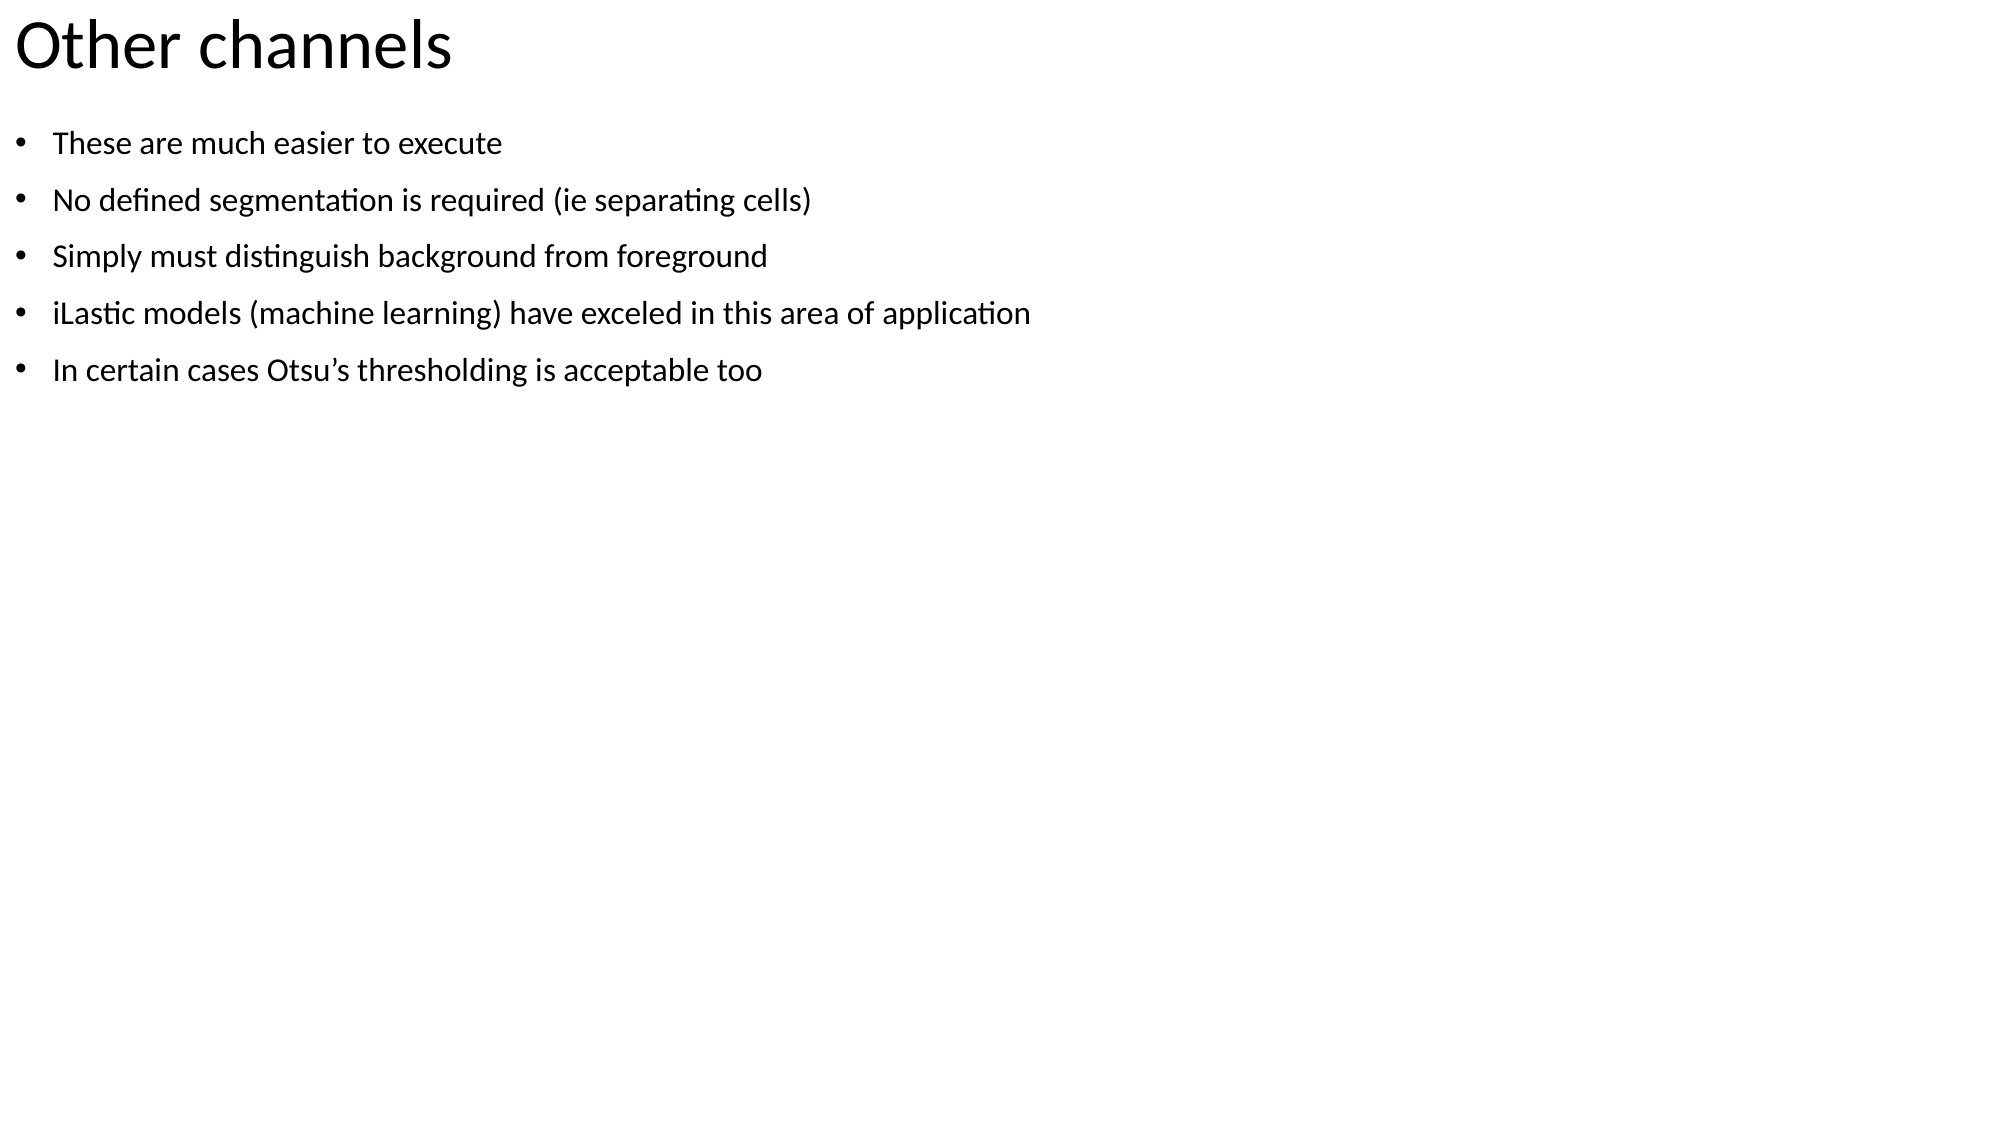

# Other channels
These are much easier to execute
No defined segmentation is required (ie separating cells)
Simply must distinguish background from foreground
iLastic models (machine learning) have exceled in this area of application
In certain cases Otsu’s thresholding is acceptable too